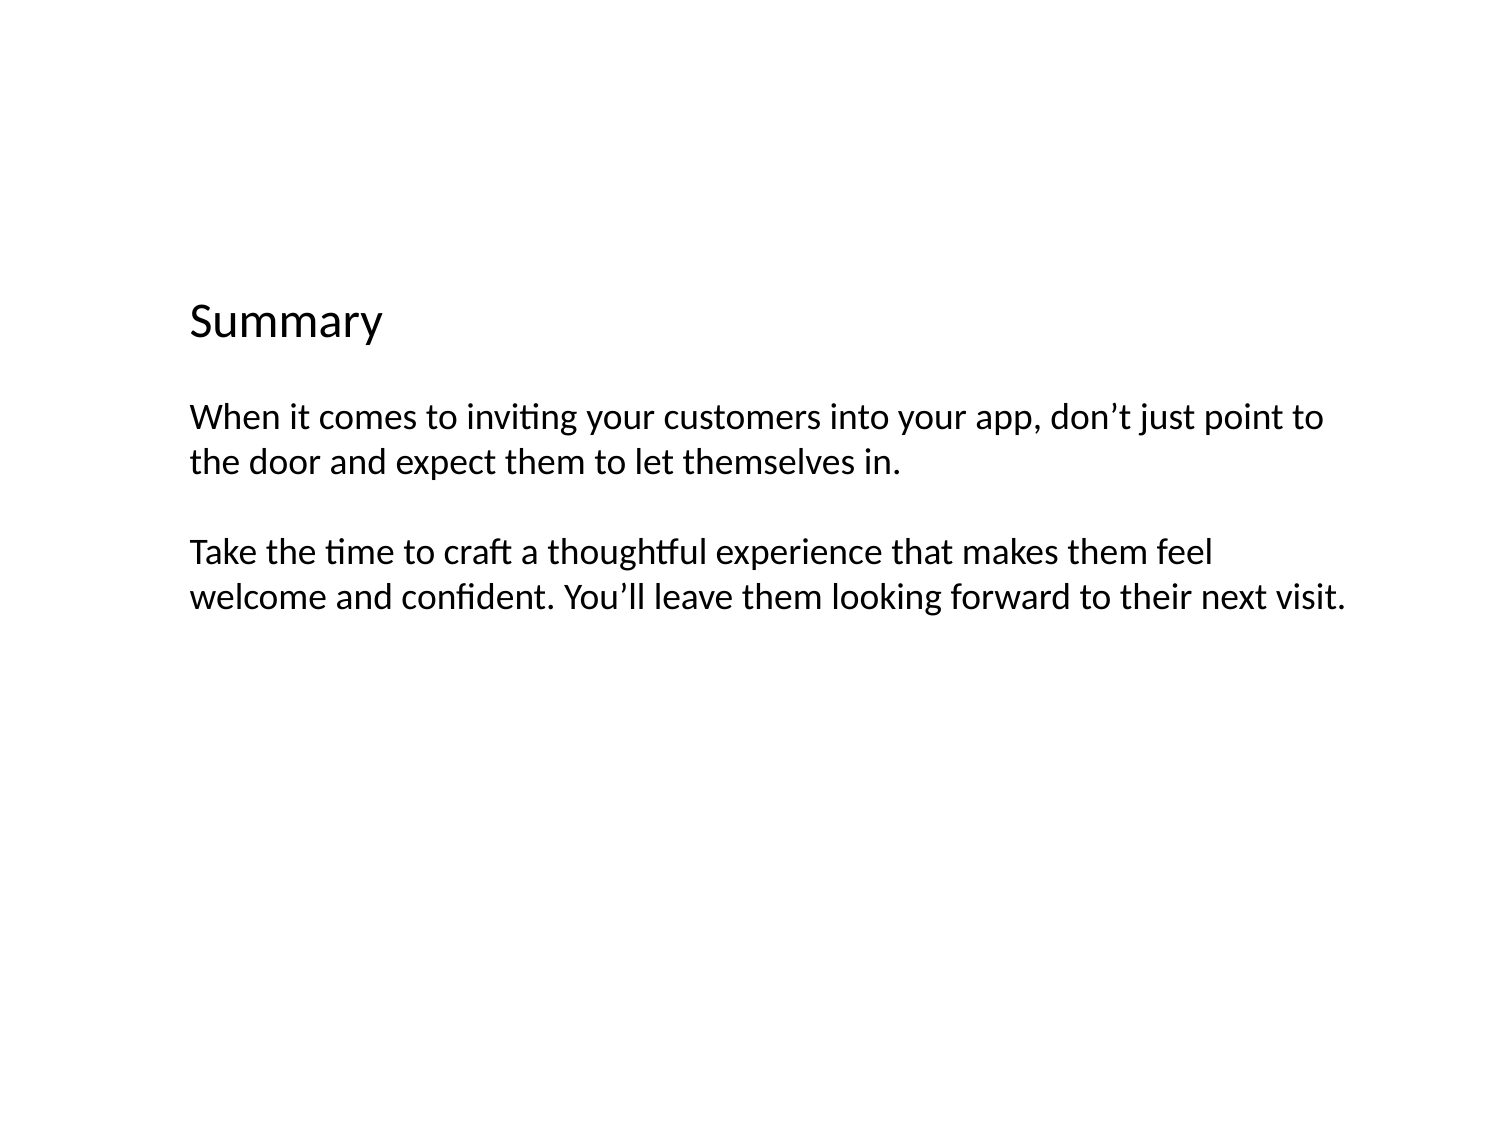

Summary

When it comes to inviting your customers into your app, don’t just point to the door and expect them to let themselves in.

Take the time to craft a thoughtful experience that makes them feel welcome and confident. You’ll leave them looking forward to their next visit.